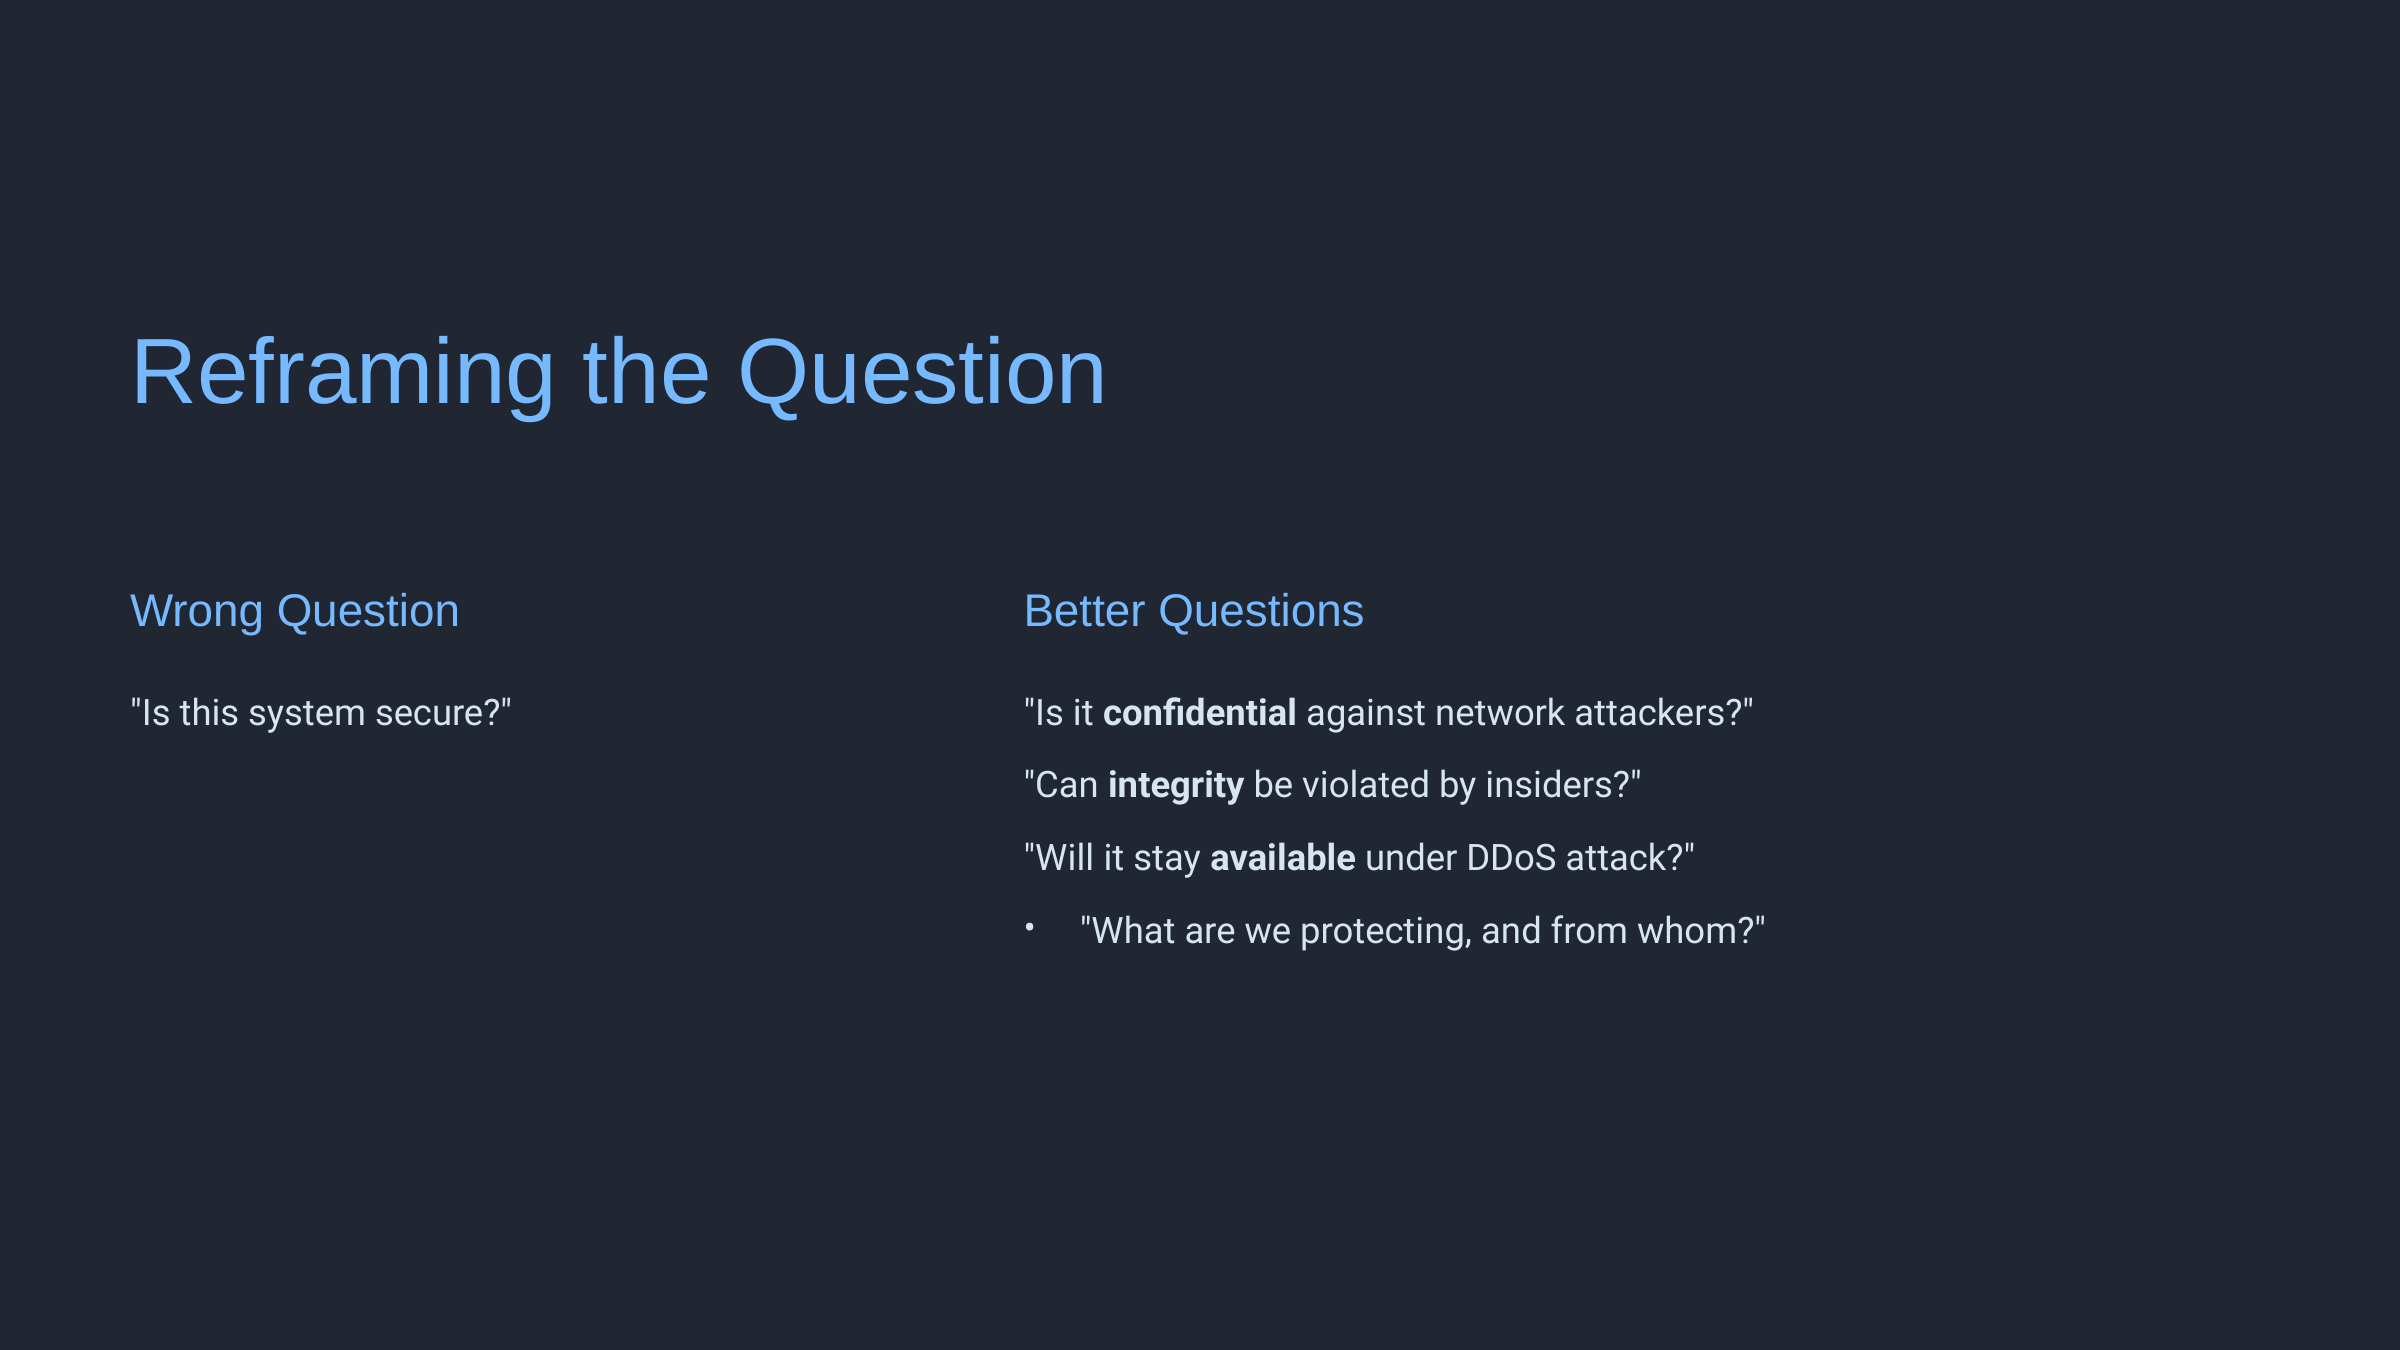

Reframing the Question

Wrong Question
Better Questions
"Is this system secure?"
"Is it confidential against network attackers?"
"Can integrity be violated by insiders?"
"Will it stay available under DDoS attack?"
"What are we protecting, and from whom?"